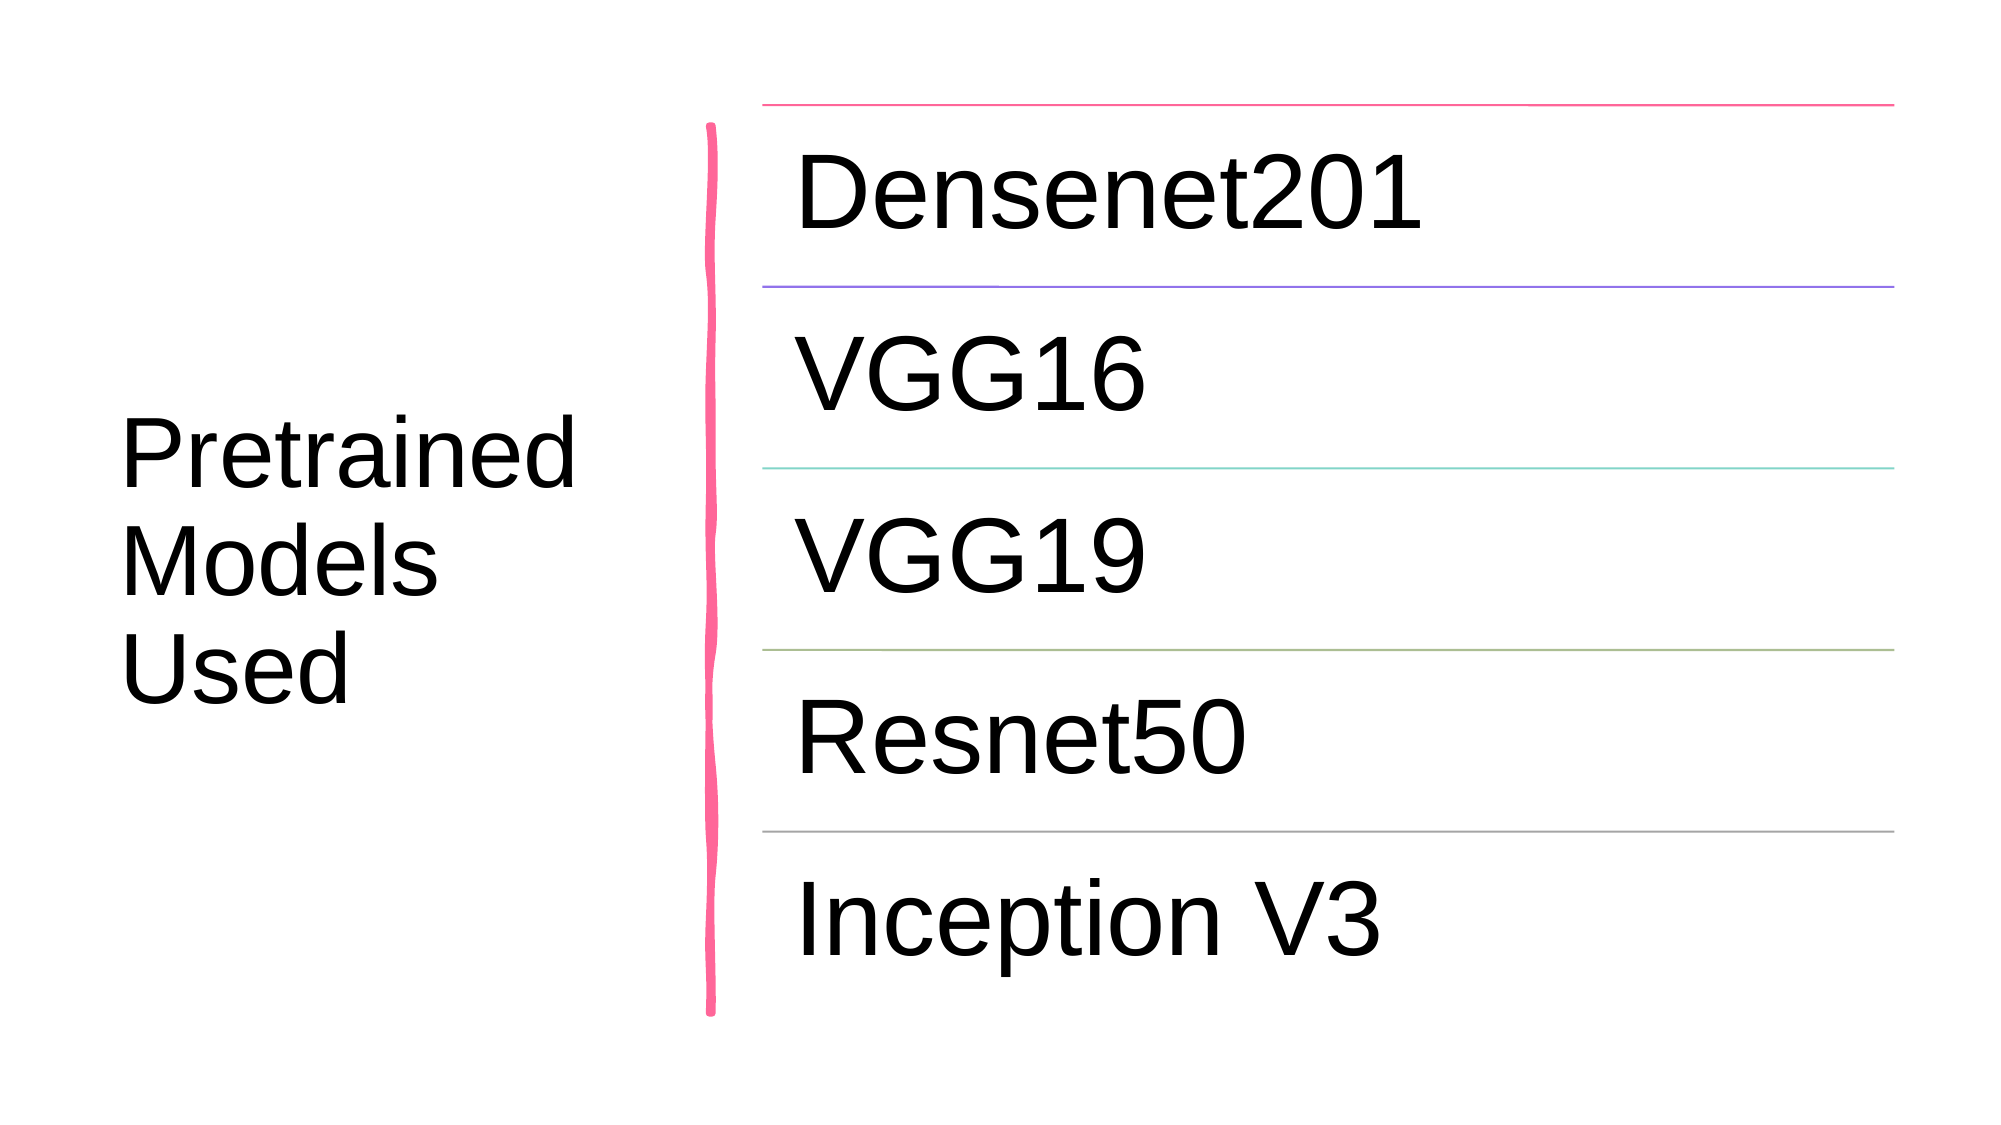

Densenet201
VGG16
VGG19
Resnet50
Inception V3
# Pretrained Models Used